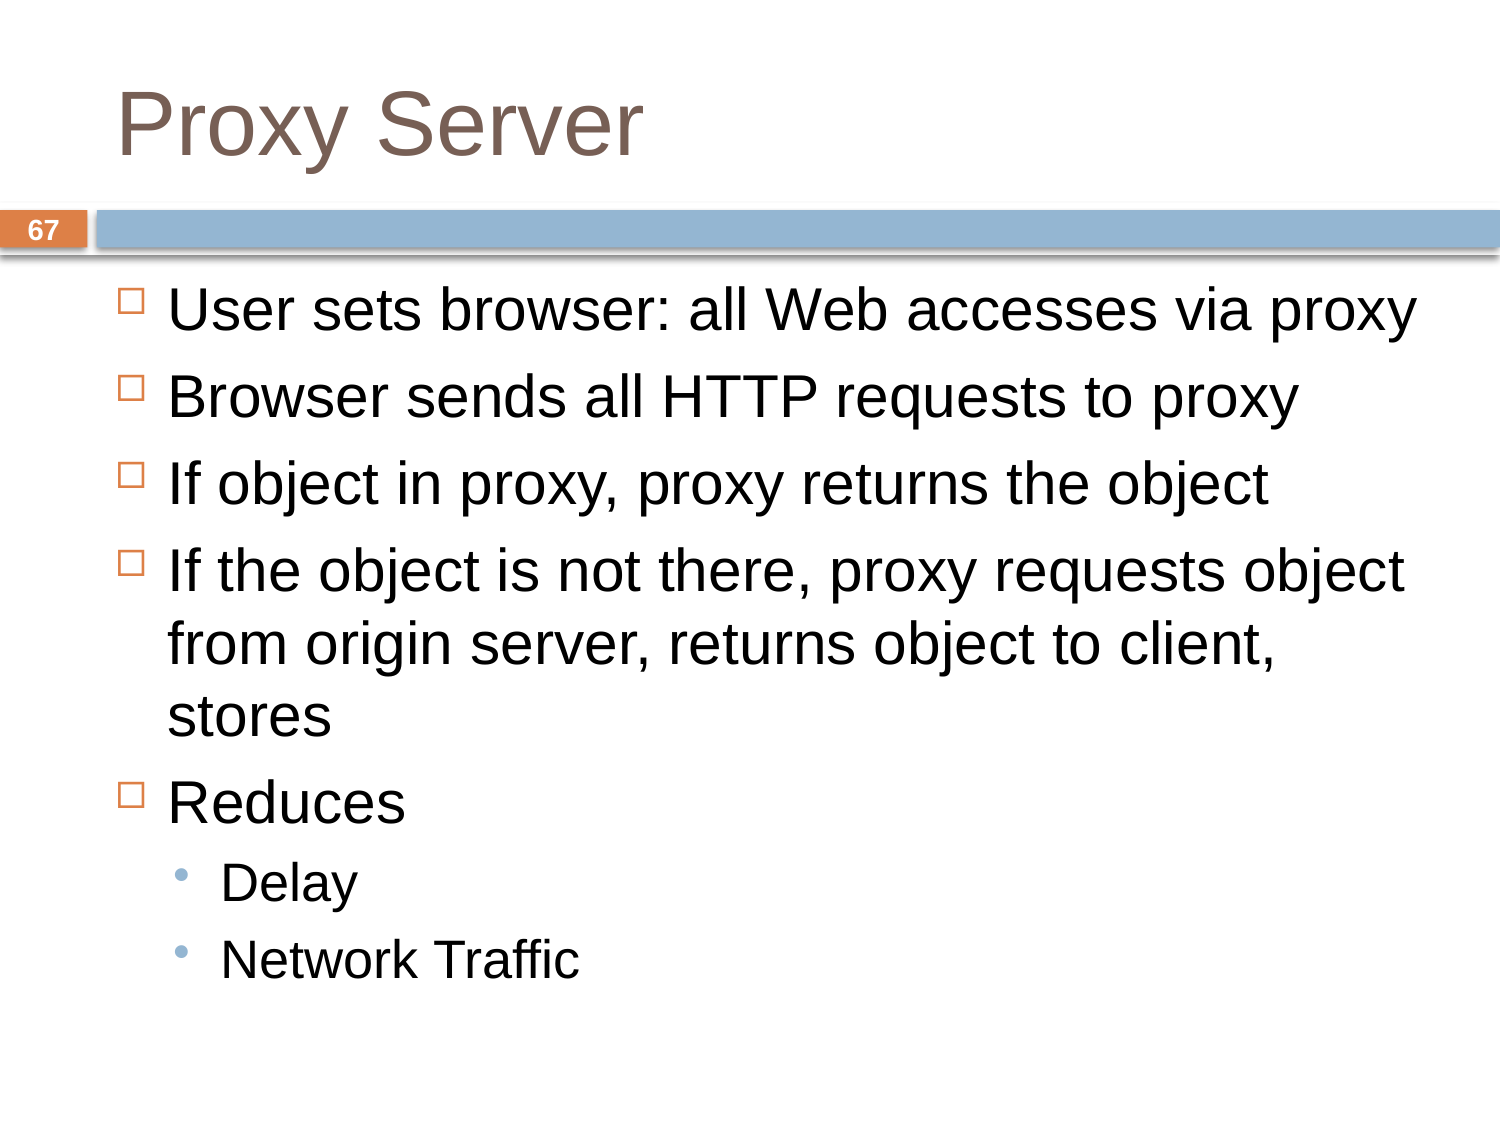

# Proxy Server
67
User sets browser: all Web accesses via proxy
Browser sends all HTTP requests to proxy
If object in proxy, proxy returns the object
If the object is not there, proxy requests object from origin server, returns object to client, stores
Reduces
Delay
Network Traffic